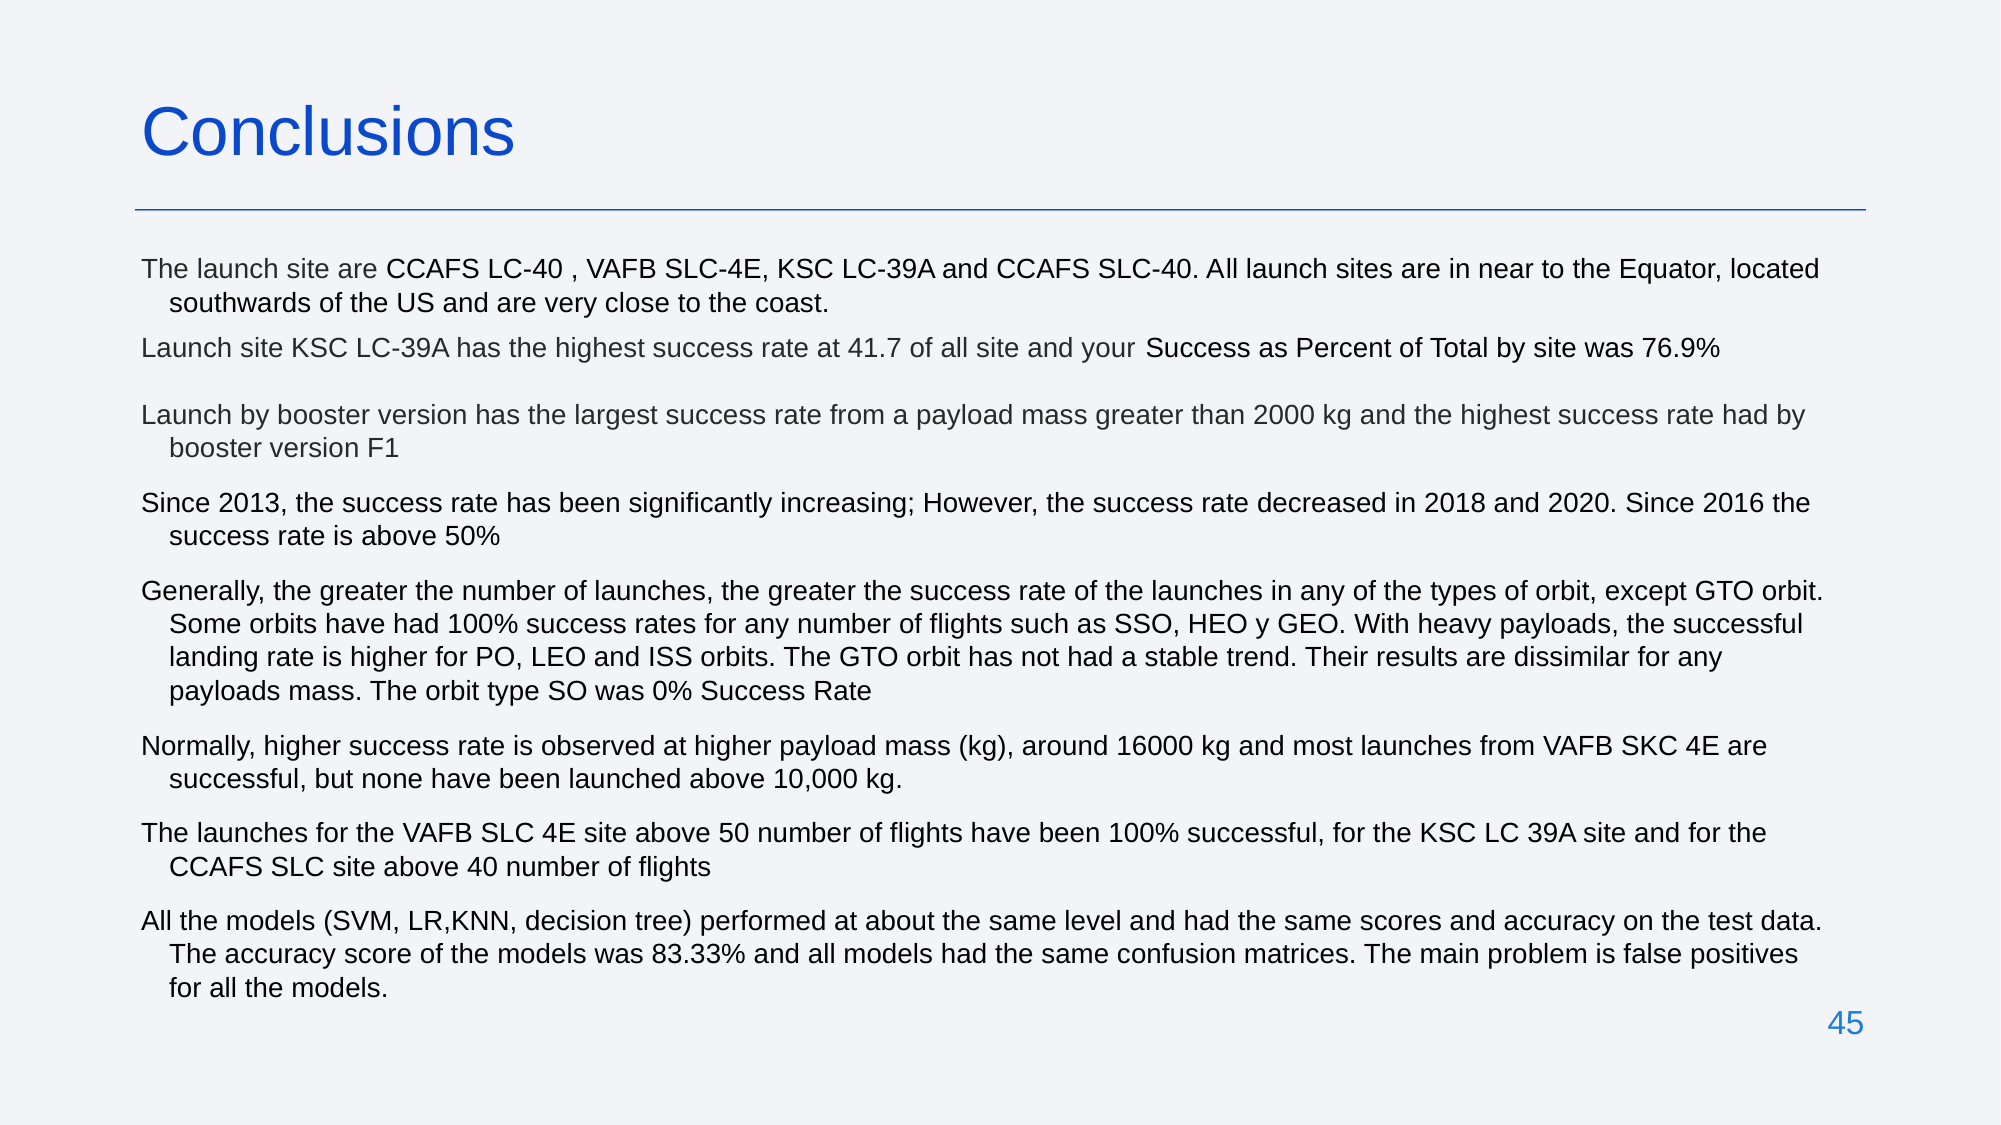

Conclusions
The launch site are CCAFS LC-40 , VAFB SLC-4E, KSC LC-39A and CCAFS SLC-40. All launch sites are in near to the Equator, located southwards of the US and are very close to the coast.
Launch site KSC LC-39A has the highest success rate at 41.7 of all site and your Success as Percent of Total by site was 76.9%
Launch by booster version has the largest success rate from a payload mass greater than 2000 kg and the highest success rate had by booster version F1
Since 2013, the success rate has been significantly increasing; However, the success rate decreased in 2018 and 2020. Since 2016 the success rate is above 50%
Generally, the greater the number of launches, the greater the success rate of the launches in any of the types of orbit, except GTO orbit. Some orbits have had 100% success rates for any number of flights such as SSO, HEO y GEO. With heavy payloads, the successful landing rate is higher for PO, LEO and ISS orbits. The GTO orbit has not had a stable trend. Their results are dissimilar for any payloads mass. The orbit type SO was 0% Success Rate
Normally, higher success rate is observed at higher payload mass (kg), around 16000 kg and most launches from VAFB SKC 4E are successful, but none have been launched above 10,000 kg.
The launches for the VAFB SLC 4E site above 50 number of flights have been 100% successful, for the KSC LC 39A site and for the CCAFS SLC site above 40 number of flights
All the models (SVM, LR,KNN, decision tree) performed at about the same level and had the same scores and accuracy on the test data. The accuracy score of the models was 83.33% and all models had the same confusion matrices. The main problem is false positives for all the models.
45